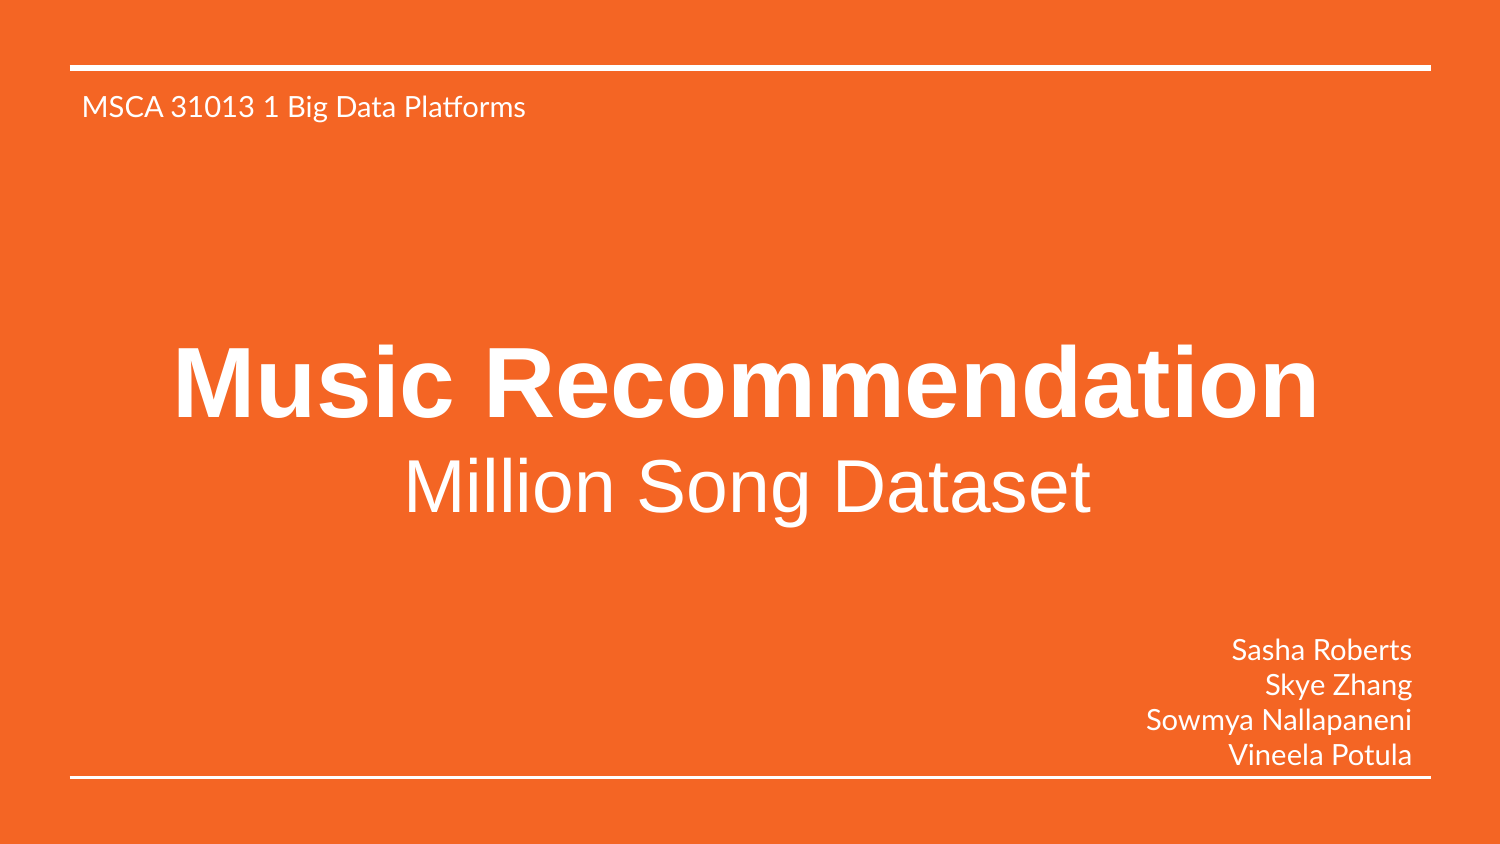

MSCA 31013 1 Big Data Platforms
# Music Recommendation Million Song Dataset
Sasha Roberts
Skye Zhang
Sowmya Nallapaneni
Vineela Potula